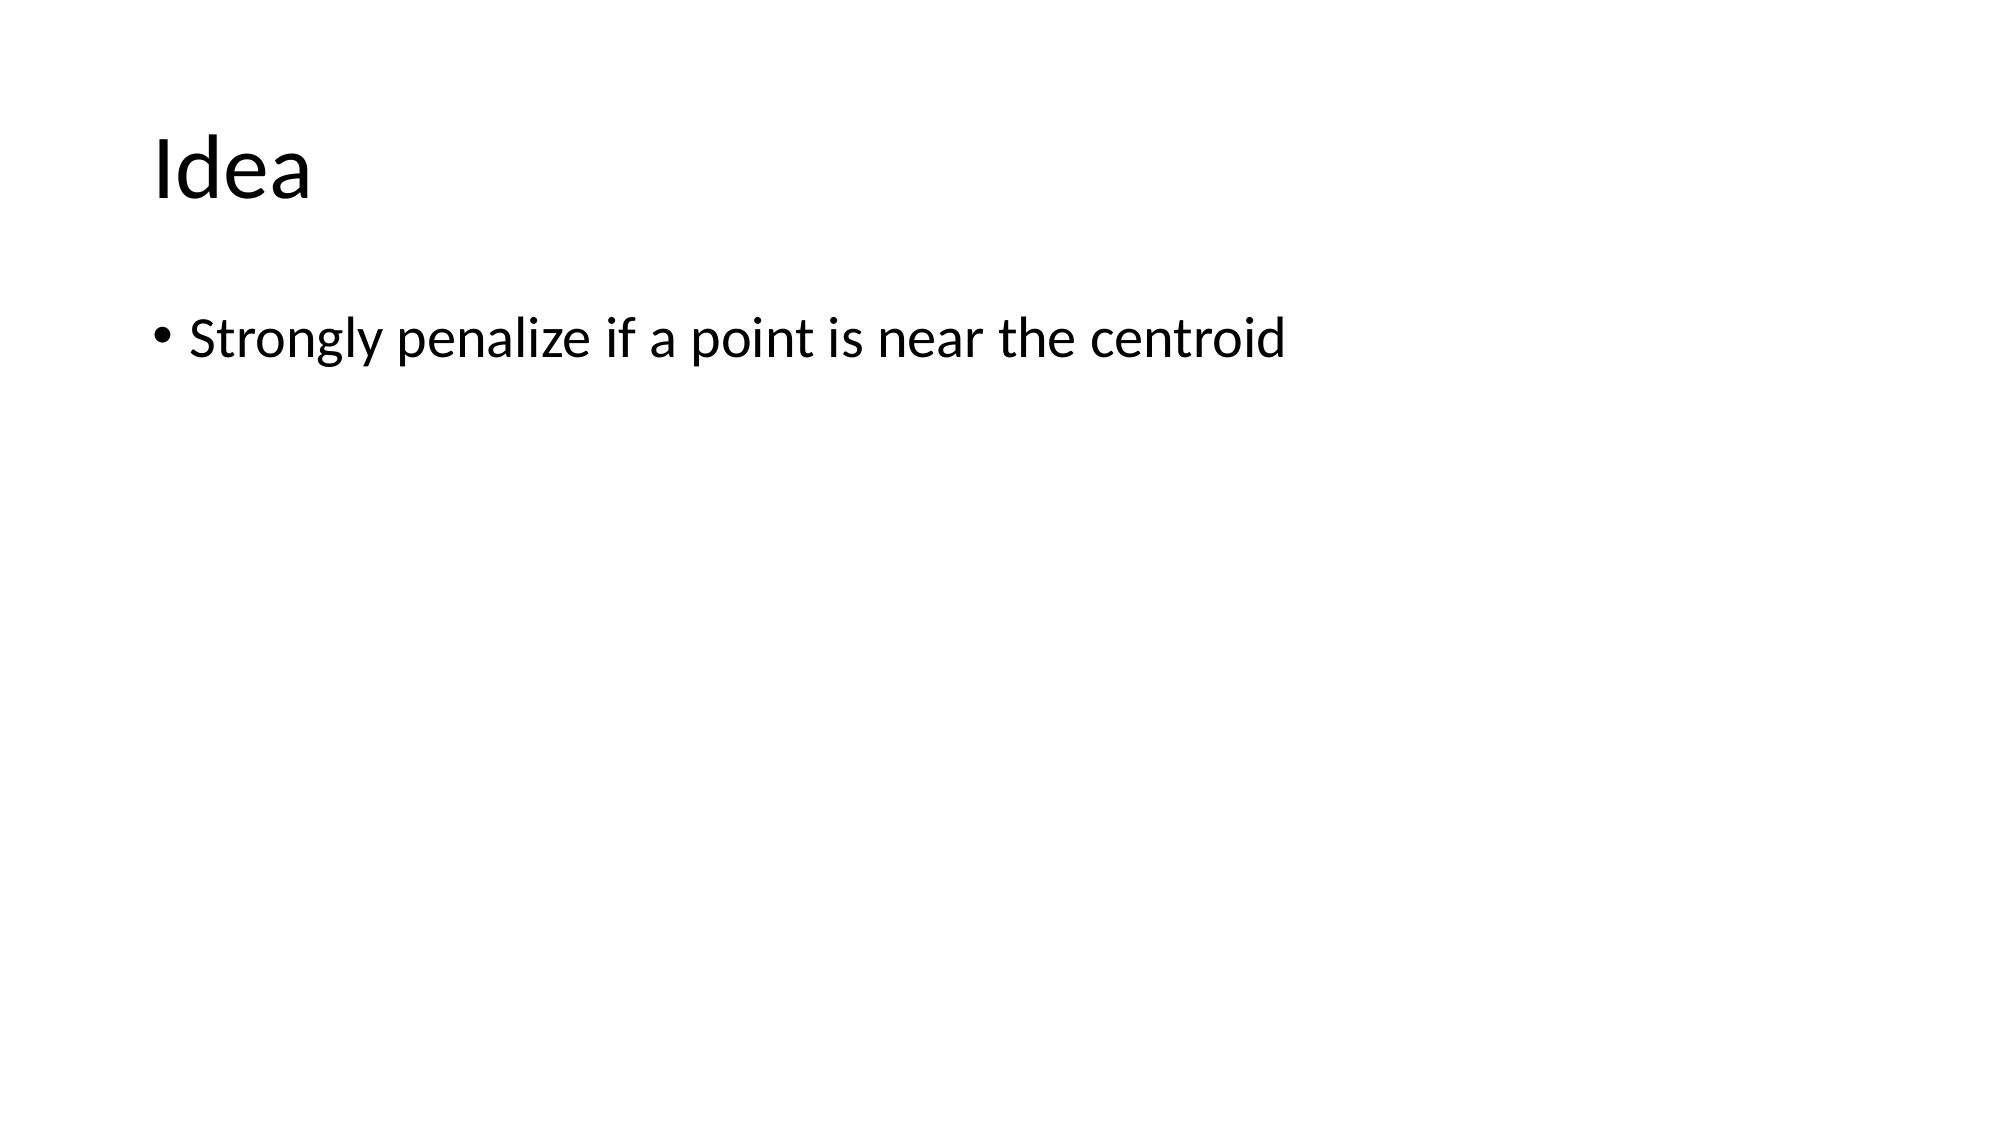

# Idea
Strongly penalize if a point is near the centroid